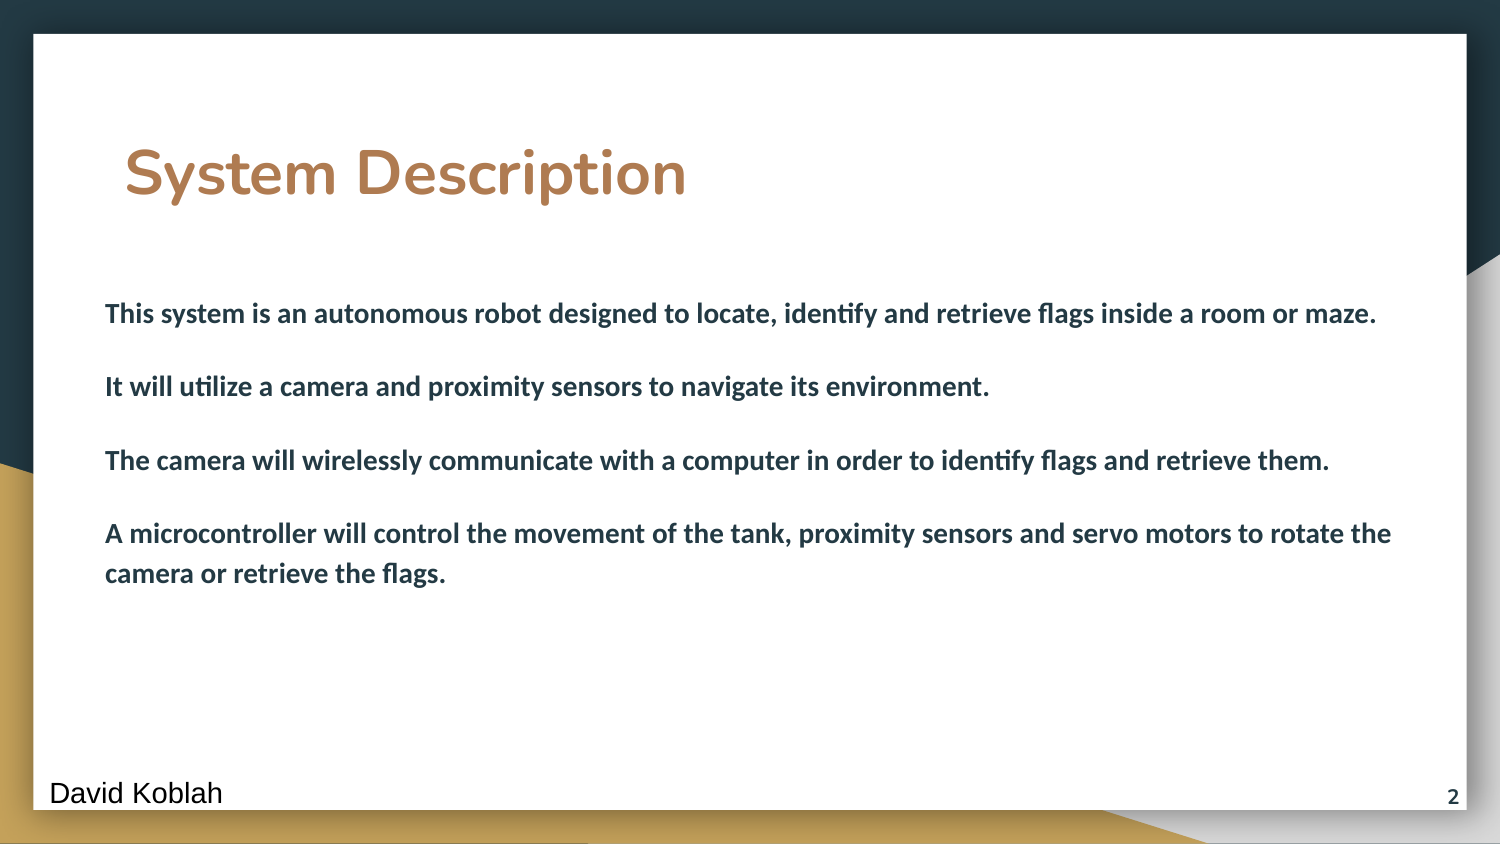

# System Description
This system is an autonomous robot designed to locate, identify and retrieve flags inside a room or maze.
It will utilize a camera and proximity sensors to navigate its environment.
The camera will wirelessly communicate with a computer in order to identify flags and retrieve them.
A microcontroller will control the movement of the tank, proximity sensors and servo motors to rotate the camera or retrieve the flags.
David Koblah
2